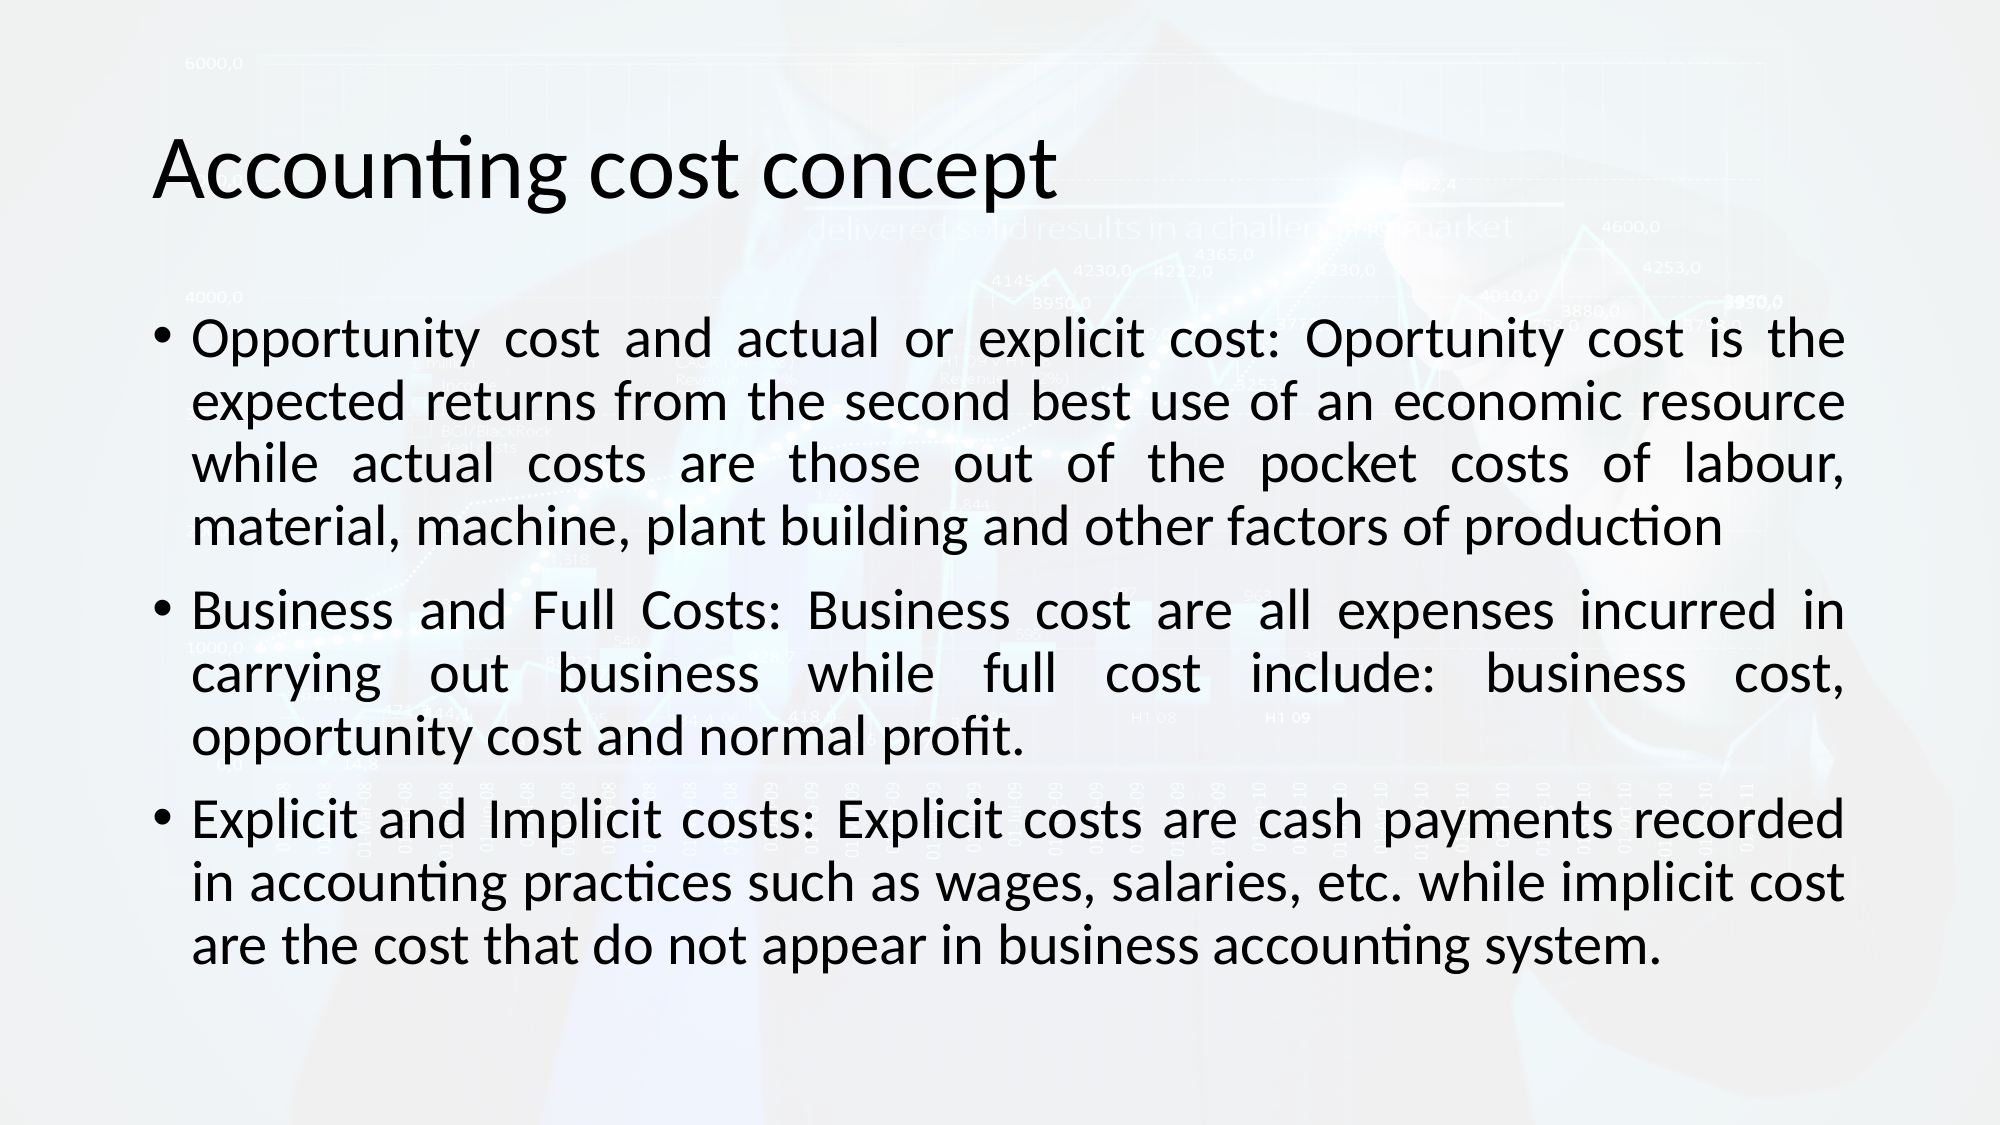

# Accounting cost concept
Opportunity cost and actual or explicit cost: Oportunity cost is the expected returns from the second best use of an economic resource while actual costs are those out of the pocket costs of labour, material, machine, plant building and other factors of production
Business and Full Costs: Business cost are all expenses incurred in carrying out business while full cost include: business cost, opportunity cost and normal profit.
Explicit and Implicit costs: Explicit costs are cash payments recorded in accounting practices such as wages, salaries, etc. while implicit cost are the cost that do not appear in business accounting system.